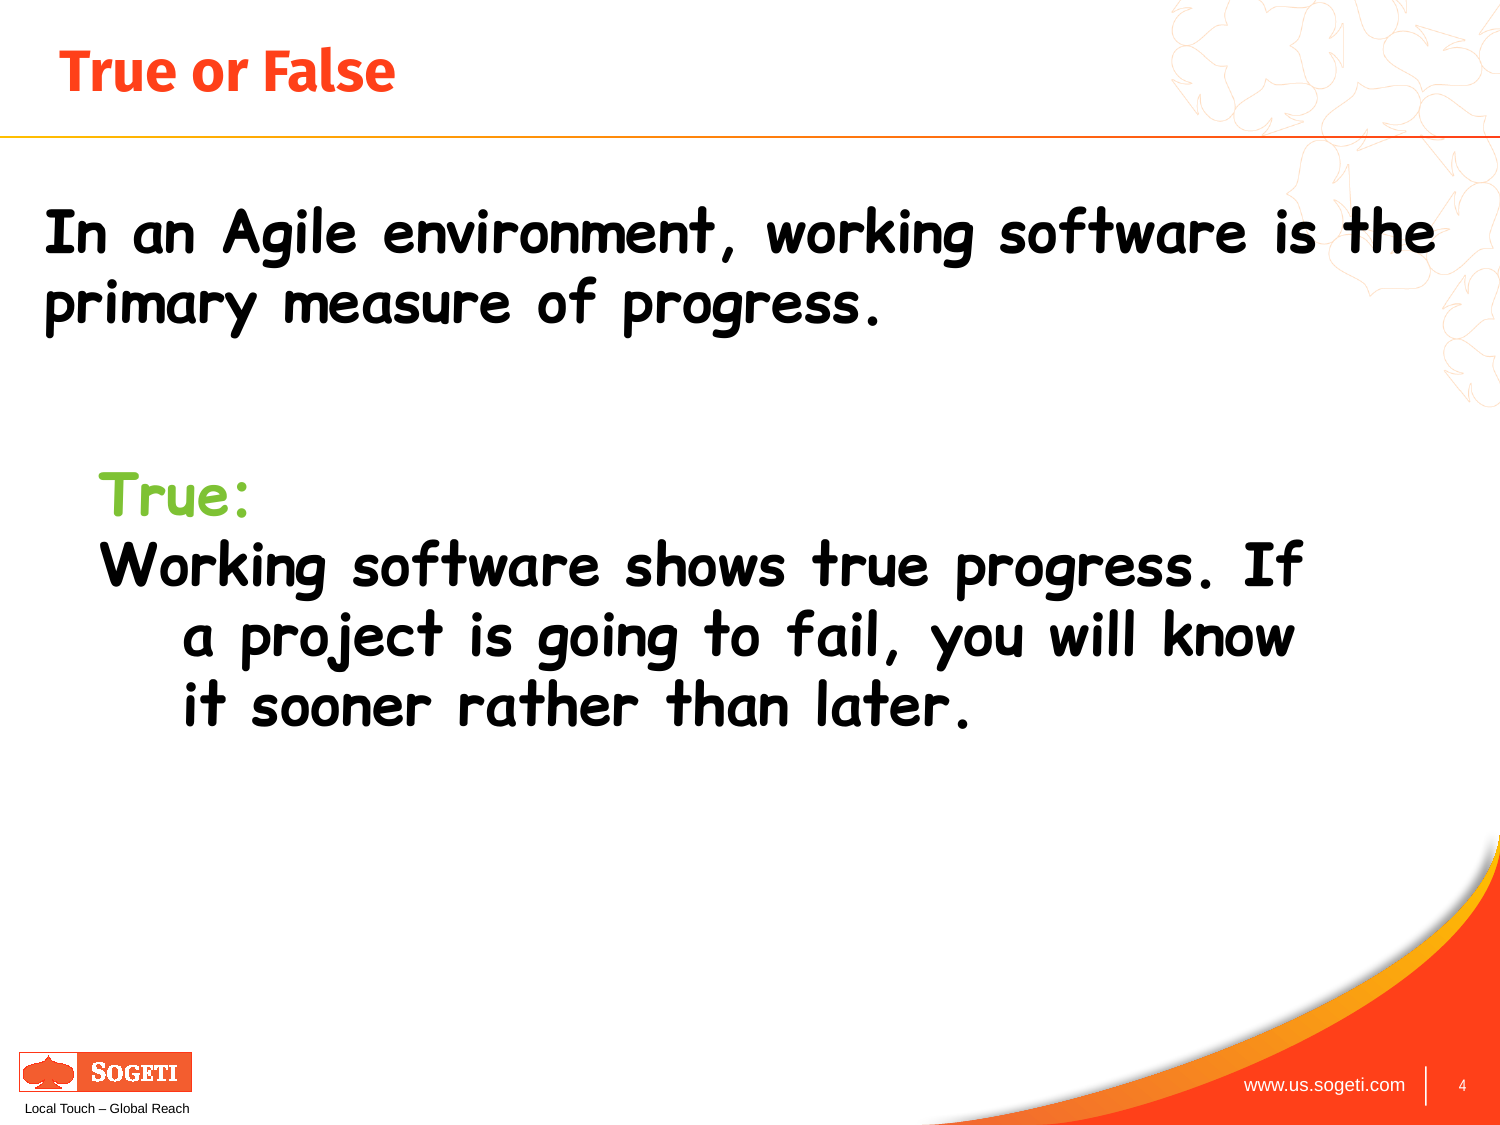

# True or False
In an Agile environment, working software is the primary measure of progress.
True:
Working software shows true progress. If a project is going to fail, you will know it sooner rather than later.
Transparency